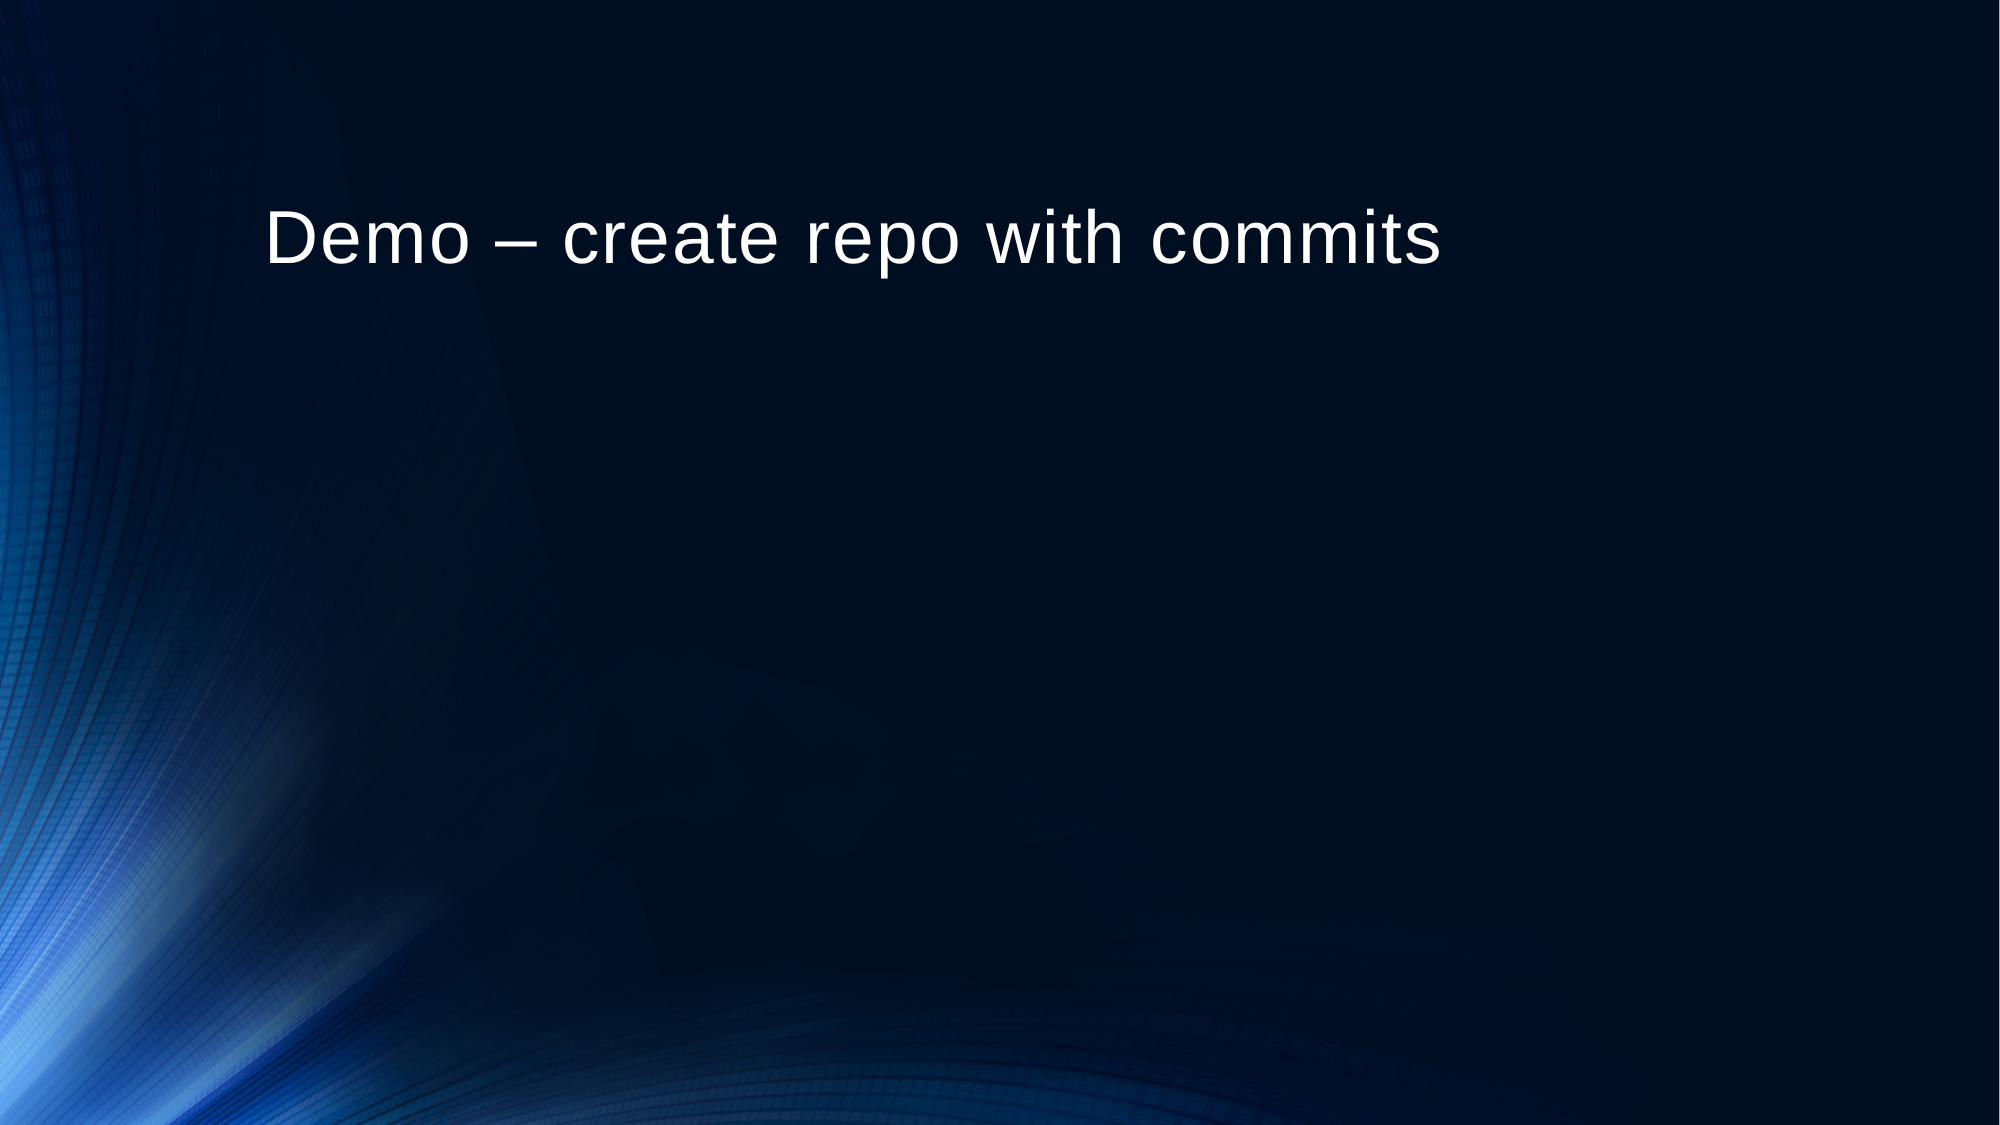

# Demo – create repo with commits